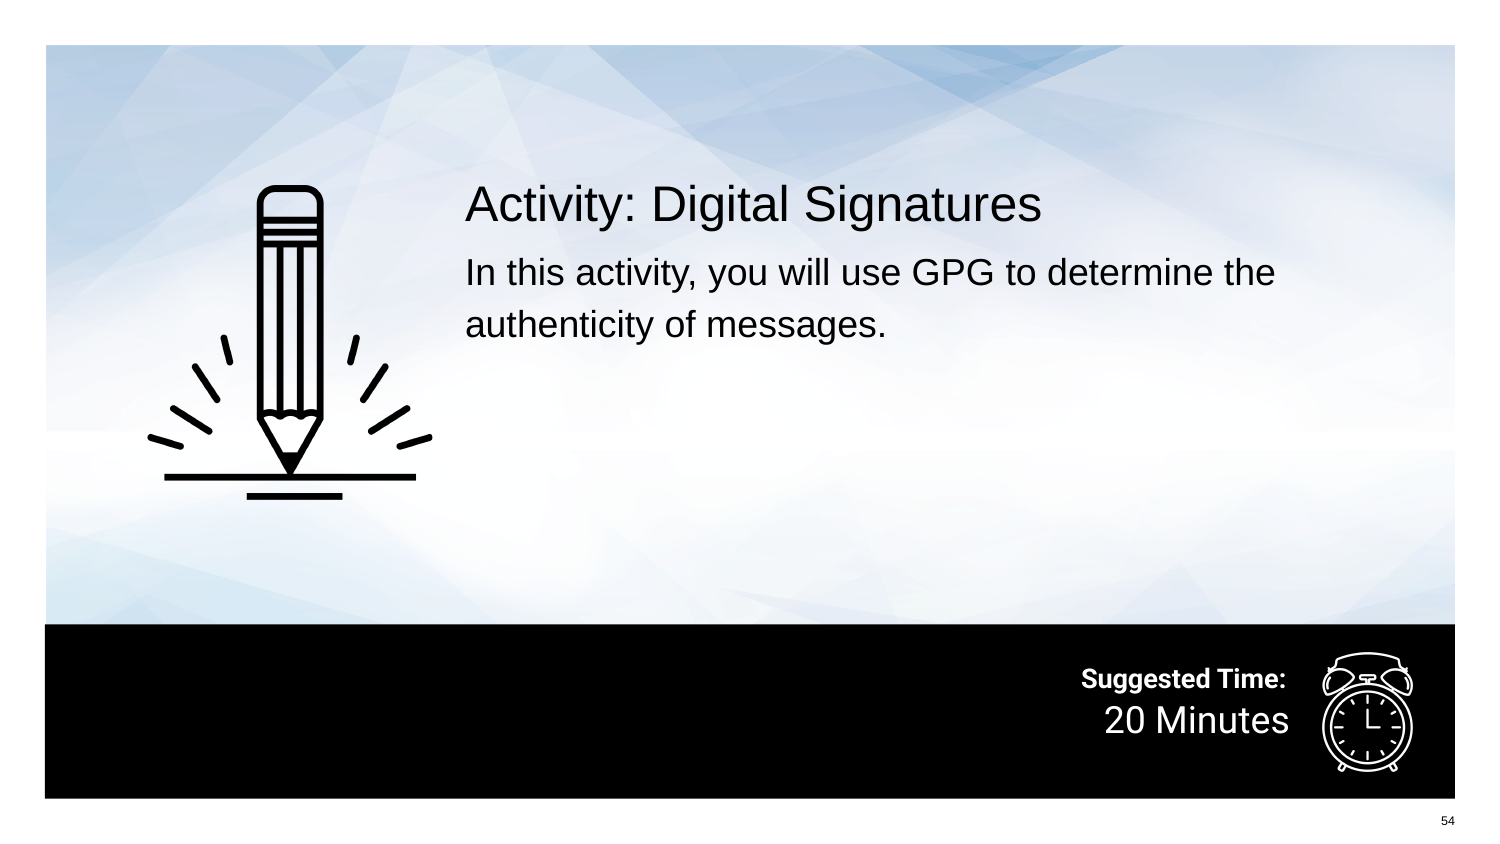

Activity: Digital Signatures
In this activity, you will use GPG to determine the authenticity of messages.
# 20 Minutes

54